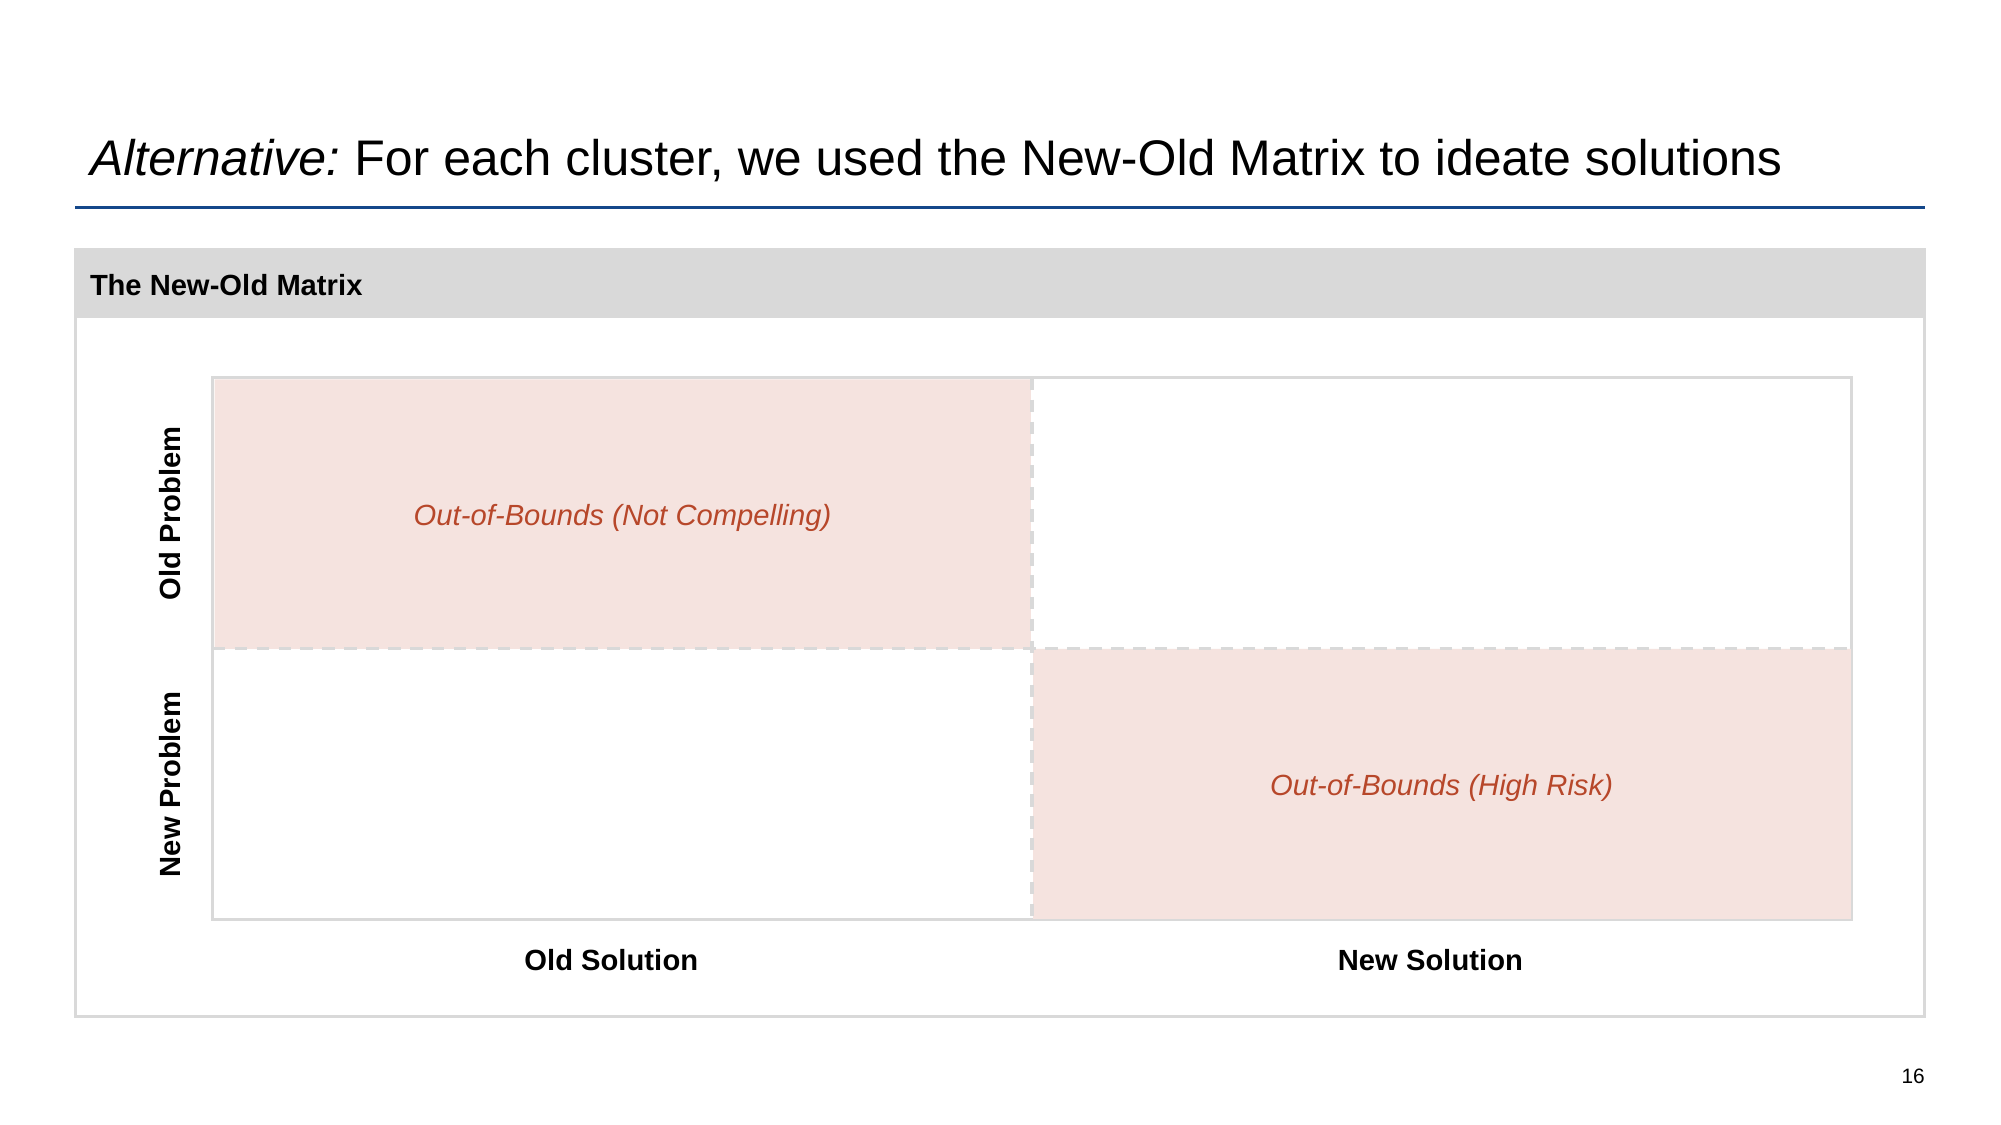

# Alternative: For each cluster, we used the New-Old Matrix to ideate solutions

The New-Old Matrix

Out-of-Bounds (Not Compelling)
Old Problem
Out-of-Bounds (High Risk)
New Problem
Old Solution
New Solution